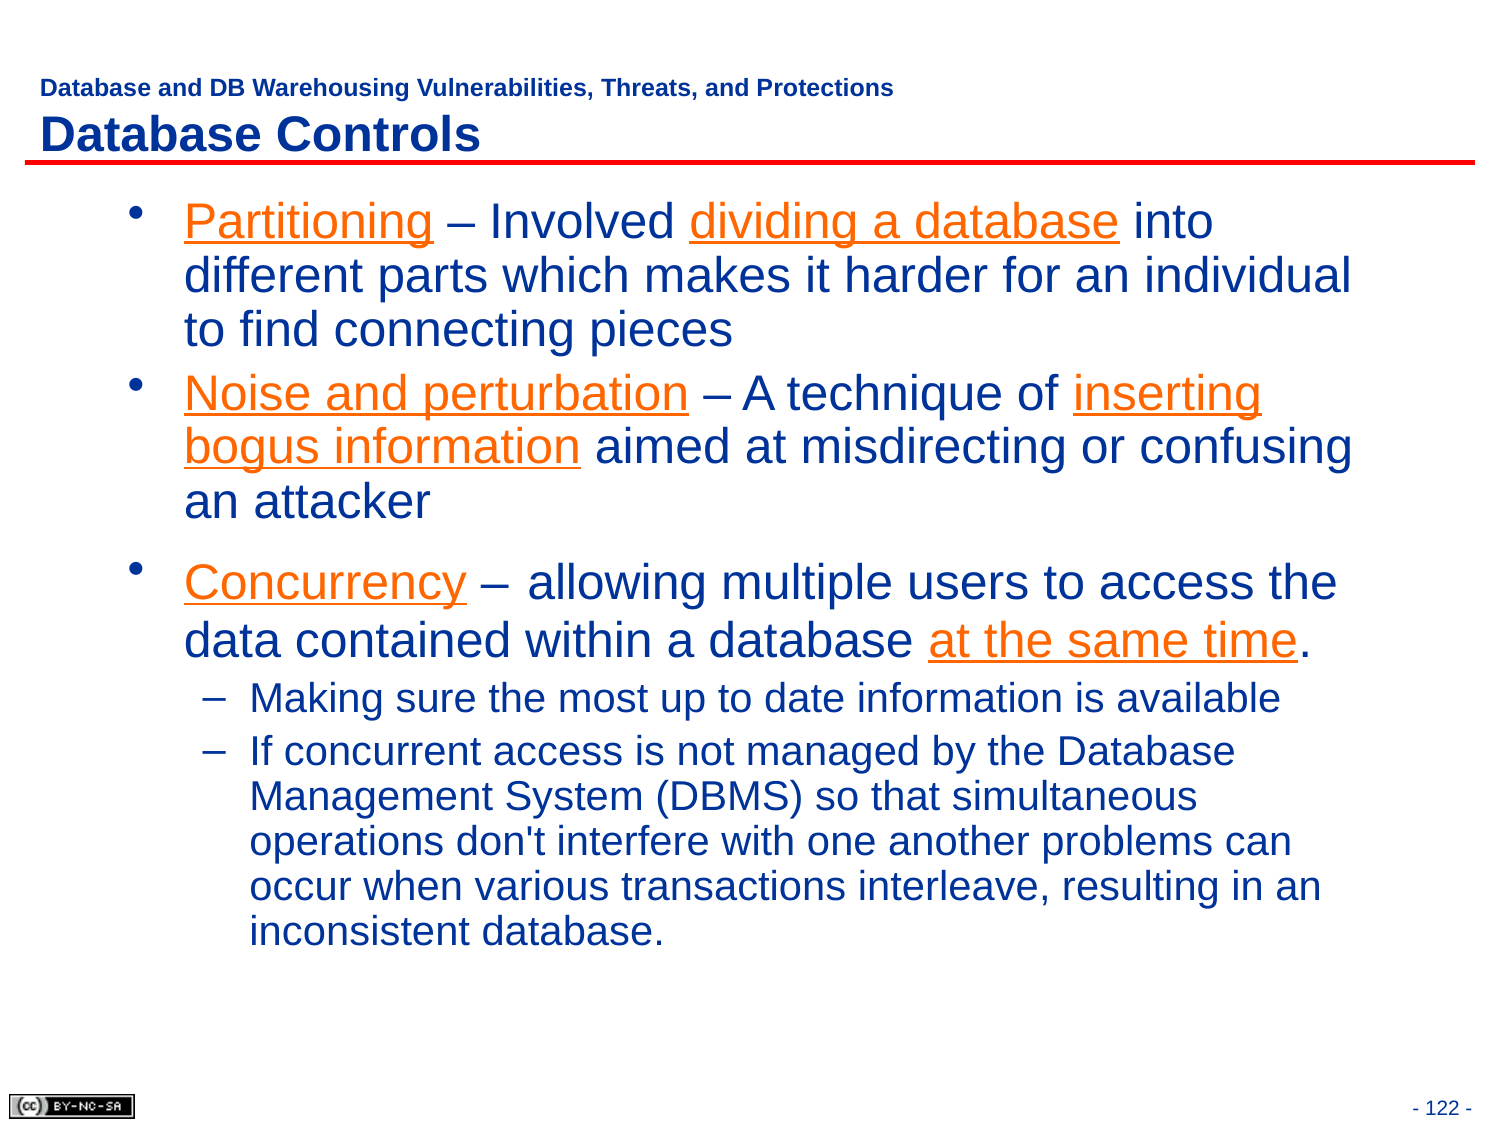

# Database and DB Warehousing Vulnerabilities, Threats, and Protections Database Controls
Partitioning – Involved dividing a database into different parts which makes it harder for an individual to find connecting pieces
Noise and perturbation – A technique of inserting bogus information aimed at misdirecting or confusing an attacker
Concurrency – allowing multiple users to access the data contained within a database at the same time.
Making sure the most up to date information is available
If concurrent access is not managed by the Database Management System (DBMS) so that simultaneous operations don't interfere with one another problems can occur when various transactions interleave, resulting in an inconsistent database.
- 122 -